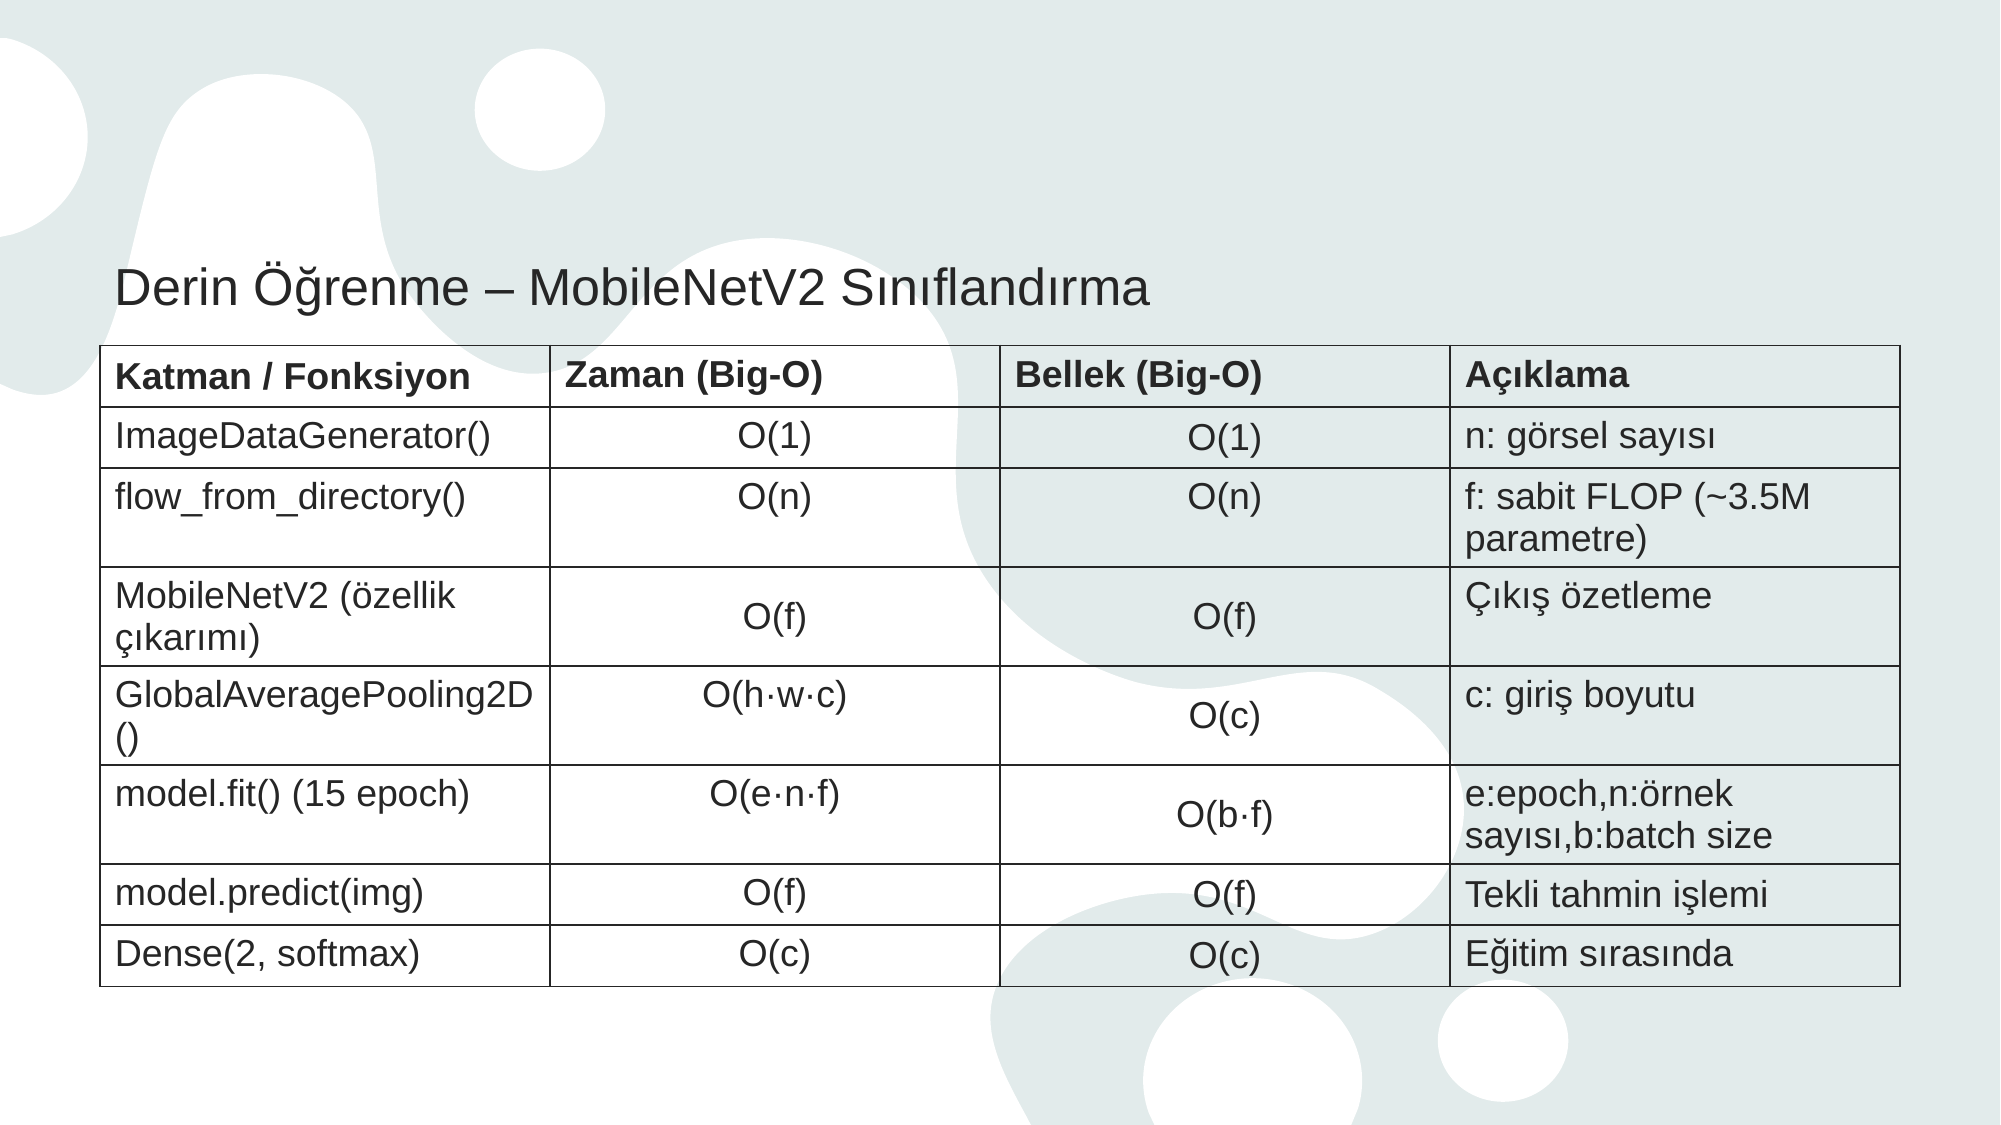

# Derin Öğrenme – MobileNetV2 Sınıflandırma
| Katman / Fonksiyon | Zaman (Big-O) | Bellek (Big-O) | Açıklama |
| --- | --- | --- | --- |
| ImageDataGenerator() | O(1) | O(1) | n: görsel sayısı |
| flow\_from\_directory() | O(n) | O(n) | f: sabit FLOP (~3.5M parametre) |
| MobileNetV2 (özellik çıkarımı) | O(f) | O(f) | Çıkış özetleme |
| GlobalAveragePooling2D() | O(h·w·c) | O(c) | c: giriş boyutu |
| model.fit() (15 epoch) | O(e·n·f) | O(b·f) | e:epoch,n:örnek sayısı,b:batch size |
| model.predict(img) | O(f) | O(f) | Tekli tahmin işlemi |
| Dense(2, softmax) | O(c) | O(c) | Eğitim sırasında |